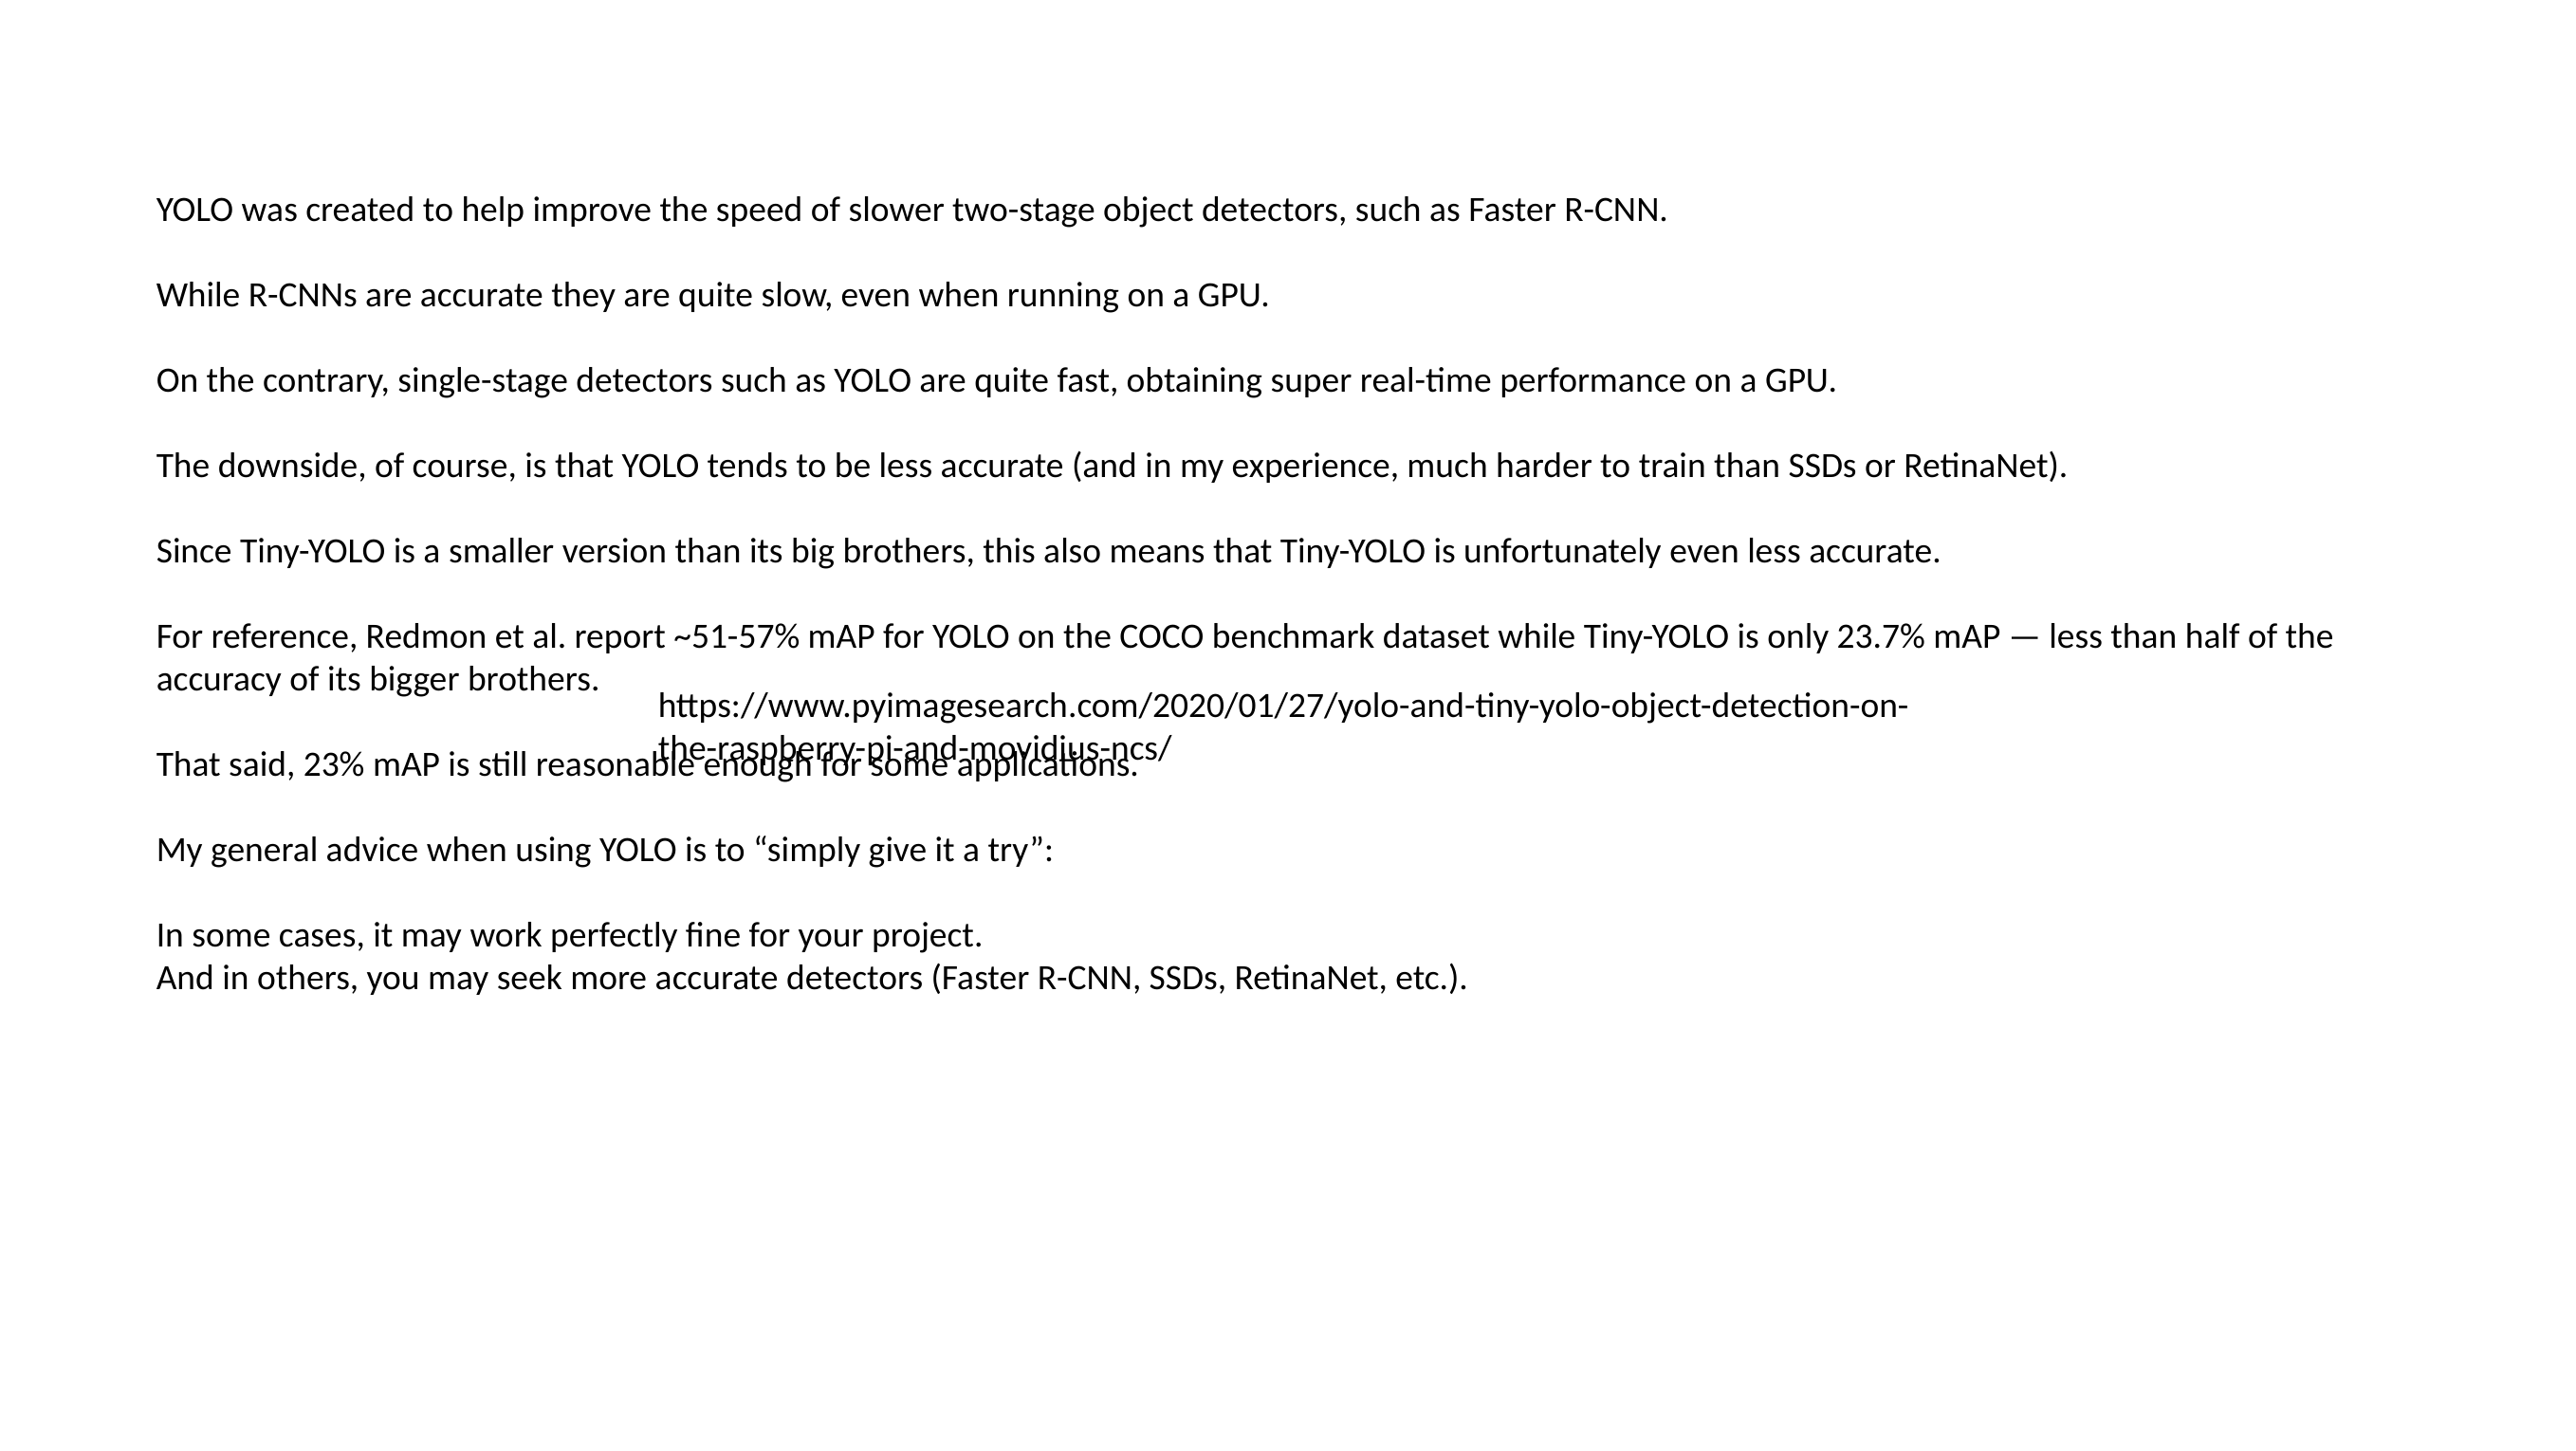

YOLO was created to help improve the speed of slower two-stage object detectors, such as Faster R-CNN.

While R-CNNs are accurate they are quite slow, even when running on a GPU.

On the contrary, single-stage detectors such as YOLO are quite fast, obtaining super real-time performance on a GPU.

The downside, of course, is that YOLO tends to be less accurate (and in my experience, much harder to train than SSDs or RetinaNet).

Since Tiny-YOLO is a smaller version than its big brothers, this also means that Tiny-YOLO is unfortunately even less accurate.

For reference, Redmon et al. report ~51-57% mAP for YOLO on the COCO benchmark dataset while Tiny-YOLO is only 23.7% mAP — less than half of the accuracy of its bigger brothers.

That said, 23% mAP is still reasonable enough for some applications.

My general advice when using YOLO is to “simply give it a try”:

In some cases, it may work perfectly fine for your project.
And in others, you may seek more accurate detectors (Faster R-CNN, SSDs, RetinaNet, etc.).
https://www.pyimagesearch.com/2020/01/27/yolo-and-tiny-yolo-object-detection-on-the-raspberry-pi-and-movidius-ncs/